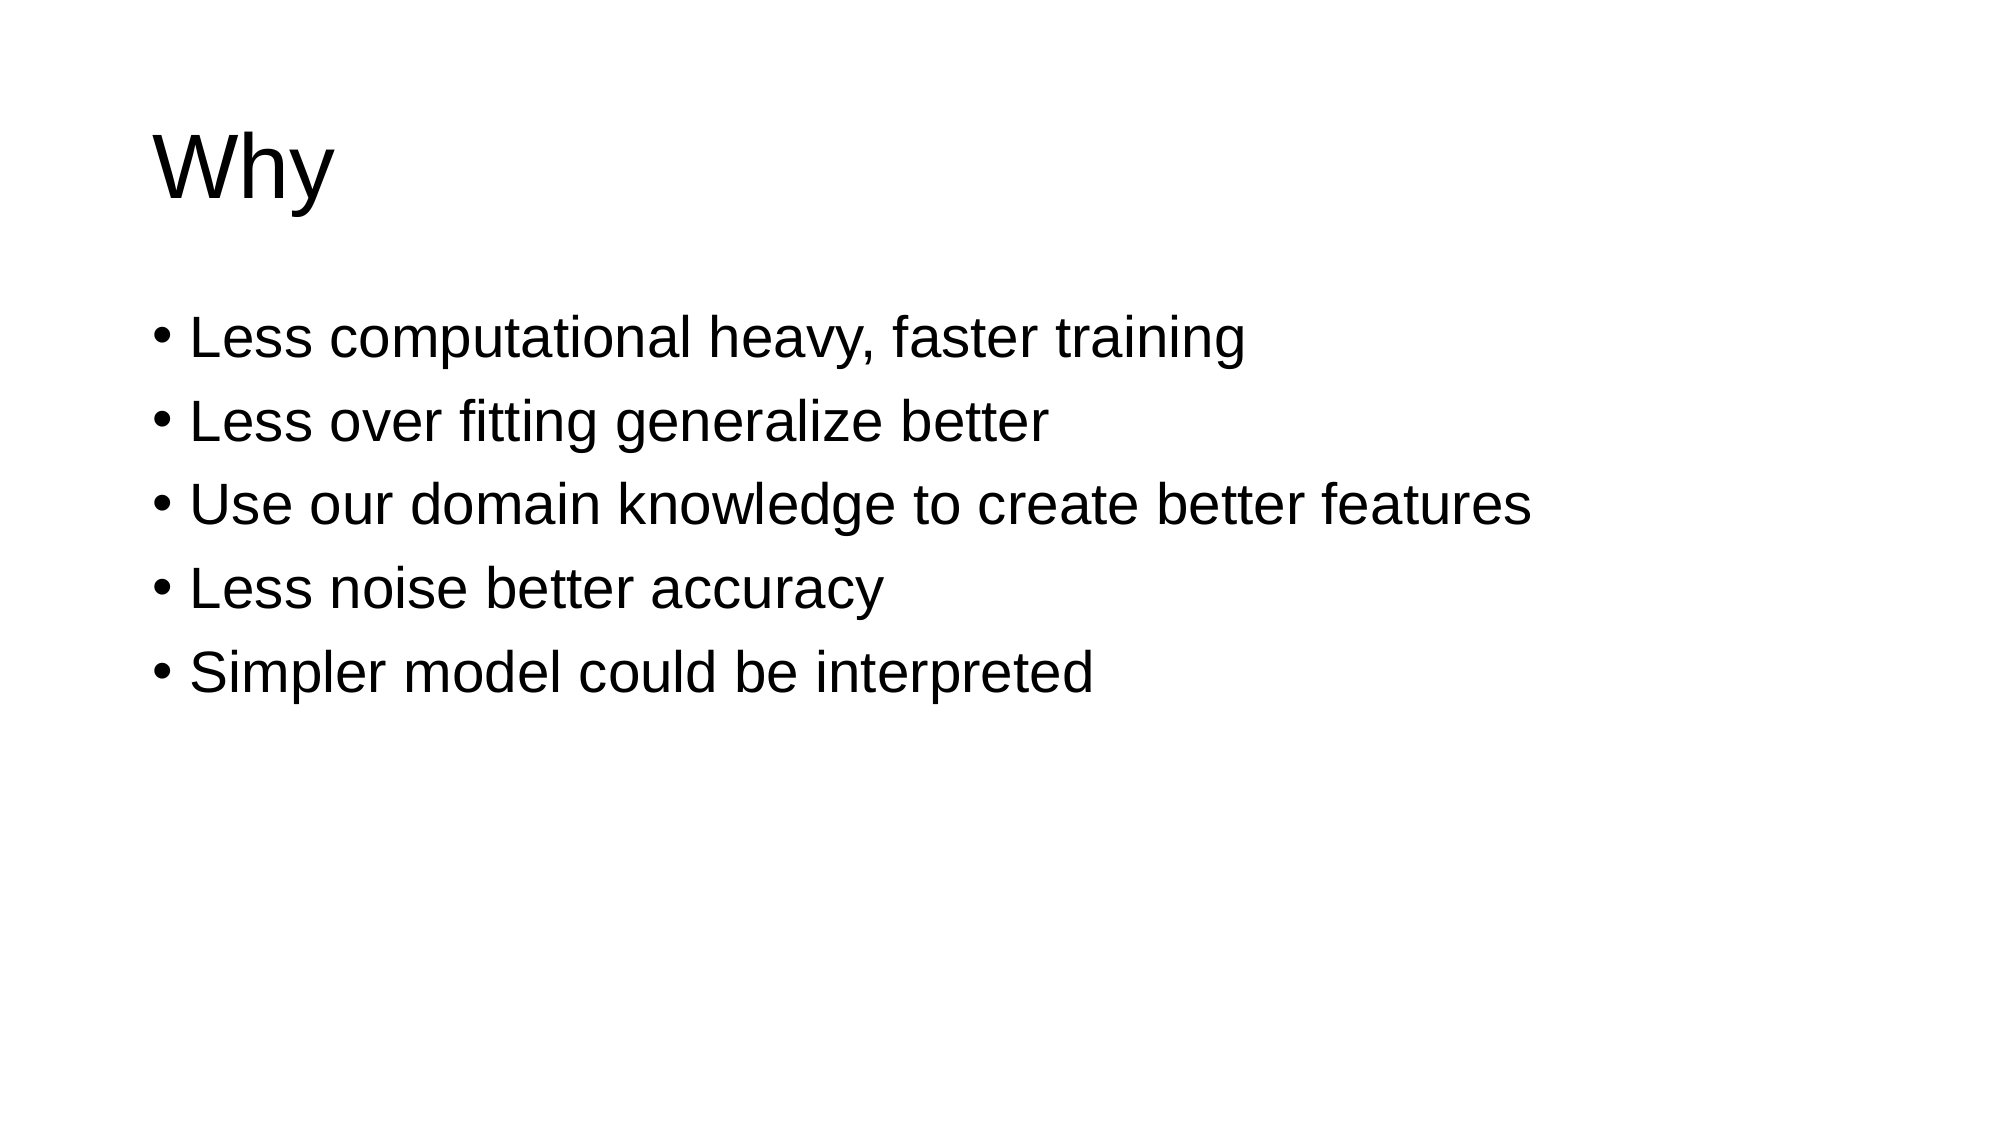

# Why
Less computational heavy, faster training
Less over fitting generalize better
Use our domain knowledge to create better features
Less noise better accuracy
Simpler model could be interpreted